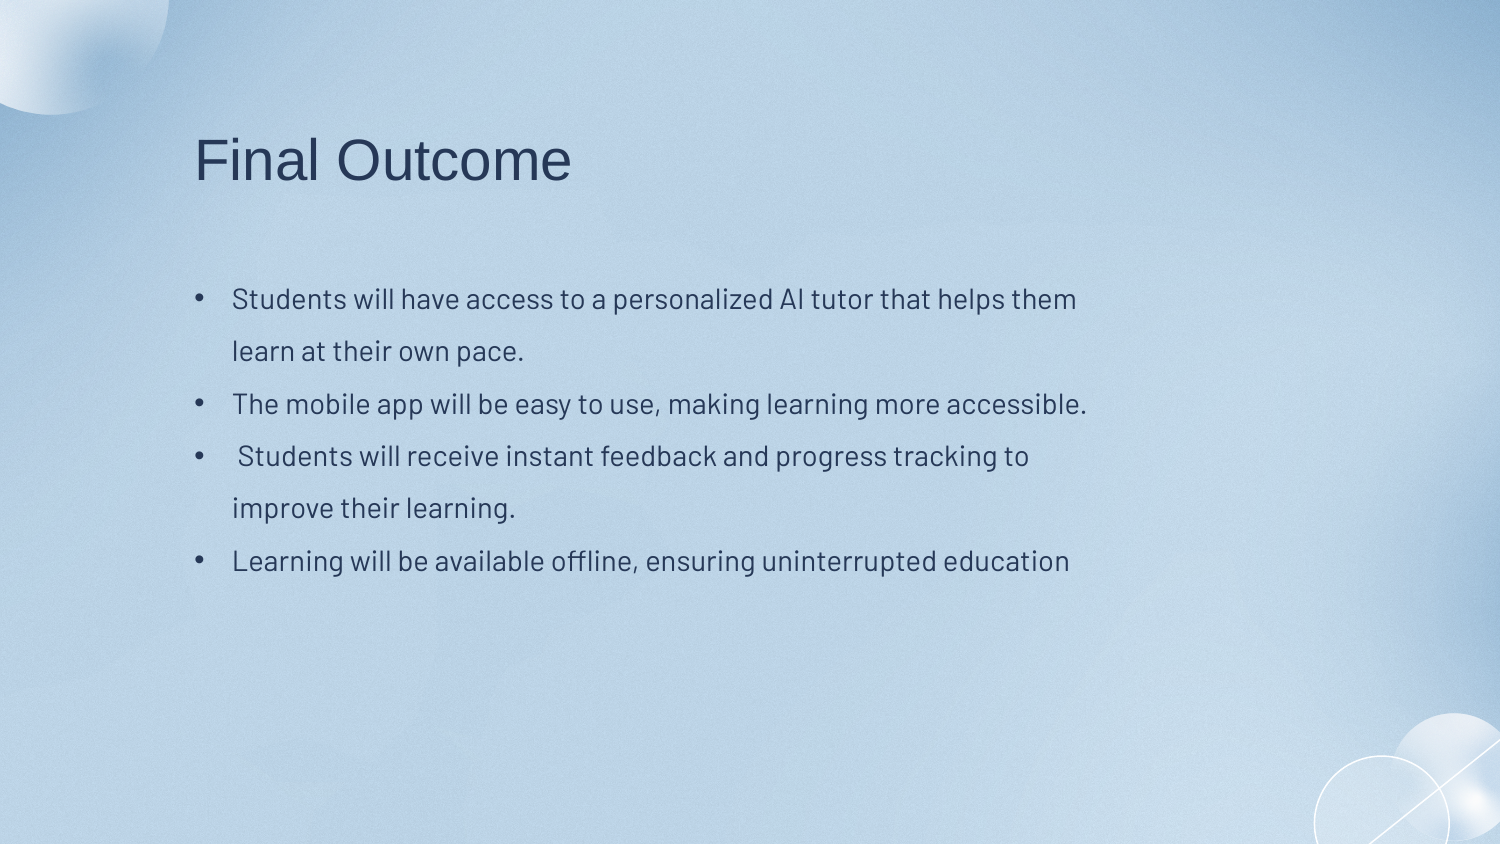

# Final Outcome
Students will have access to a personalized AI tutor that helps them learn at their own pace.
The mobile app will be easy to use, making learning more accessible.
 Students will receive instant feedback and progress tracking to improve their learning.
Learning will be available offline, ensuring uninterrupted education